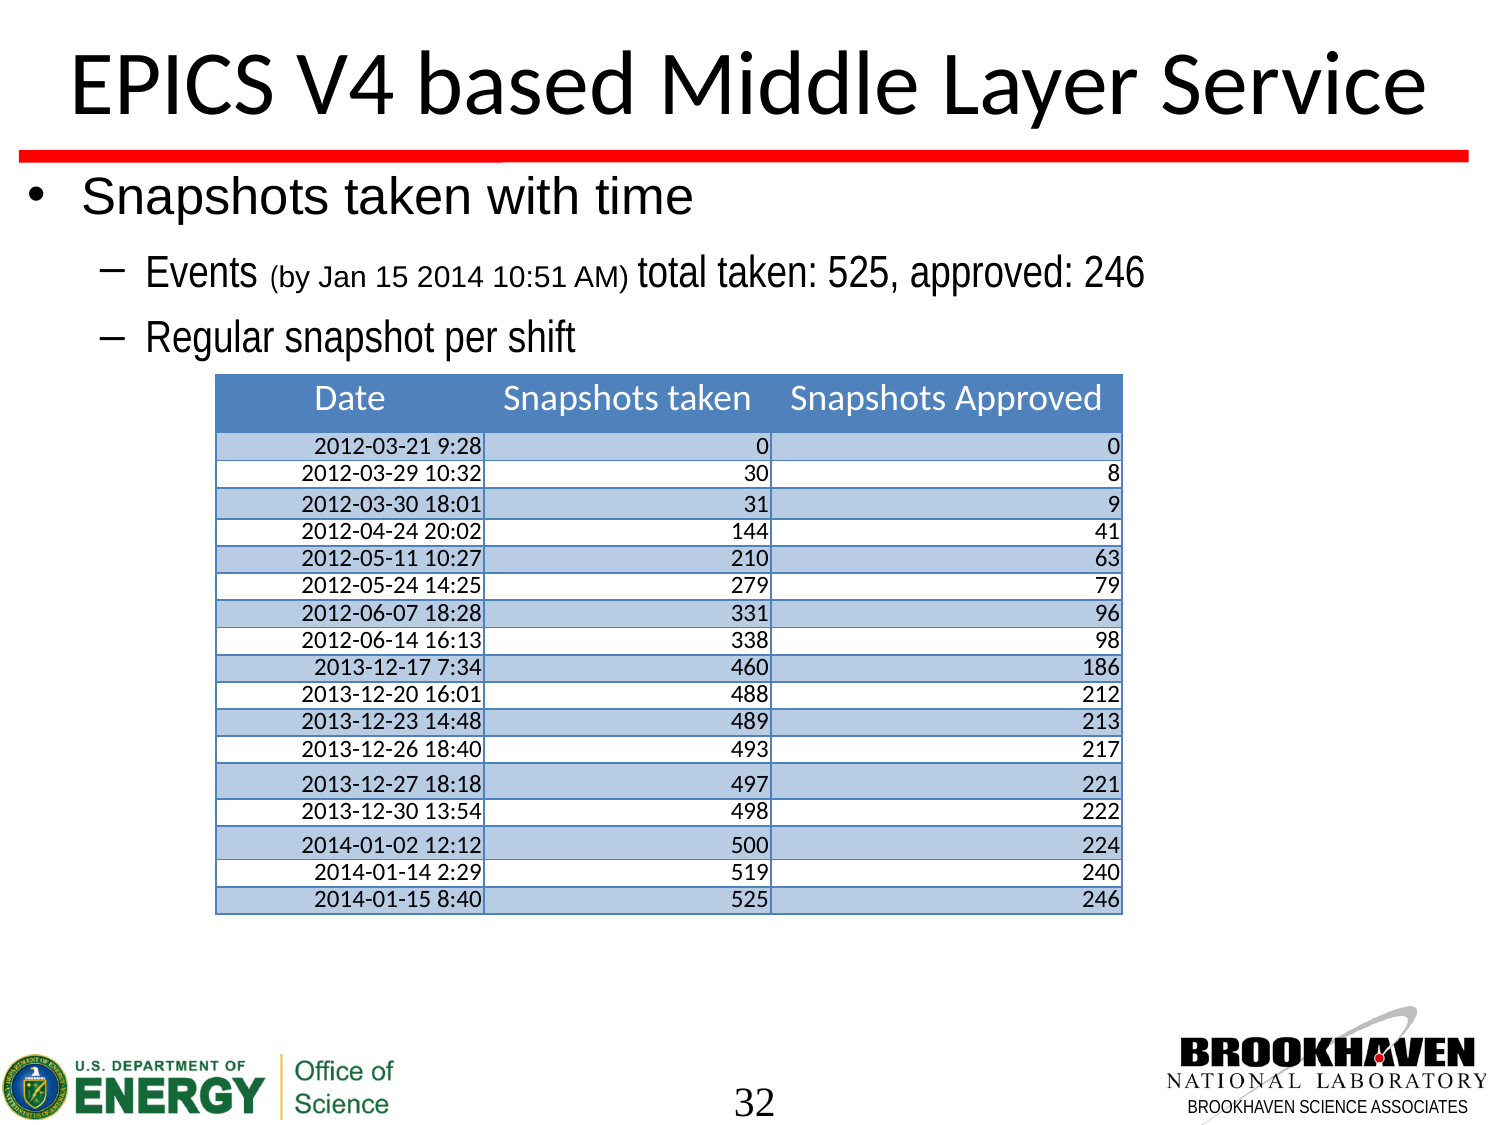

# EPICS V4 based Middle Layer Service
Snapshots taken with time
Events (by Jan 15 2014 10:51 AM) total taken: 525, approved: 246
Regular snapshot per shift
| Date | Snapshots taken | Snapshots Approved |
| --- | --- | --- |
| 2012-03-21 9:28 | 0 | 0 |
| 2012-03-29 10:32 | 30 | 8 |
| 2012-03-30 18:01 | 31 | 9 |
| 2012-04-24 20:02 | 144 | 41 |
| 2012-05-11 10:27 | 210 | 63 |
| 2012-05-24 14:25 | 279 | 79 |
| 2012-06-07 18:28 | 331 | 96 |
| 2012-06-14 16:13 | 338 | 98 |
| 2013-12-17 7:34 | 460 | 186 |
| 2013-12-20 16:01 | 488 | 212 |
| 2013-12-23 14:48 | 489 | 213 |
| 2013-12-26 18:40 | 493 | 217 |
| 2013-12-27 18:18 | 497 | 221 |
| 2013-12-30 13:54 | 498 | 222 |
| 2014-01-02 12:12 | 500 | 224 |
| 2014-01-14 2:29 | 519 | 240 |
| 2014-01-15 8:40 | 525 | 246 |